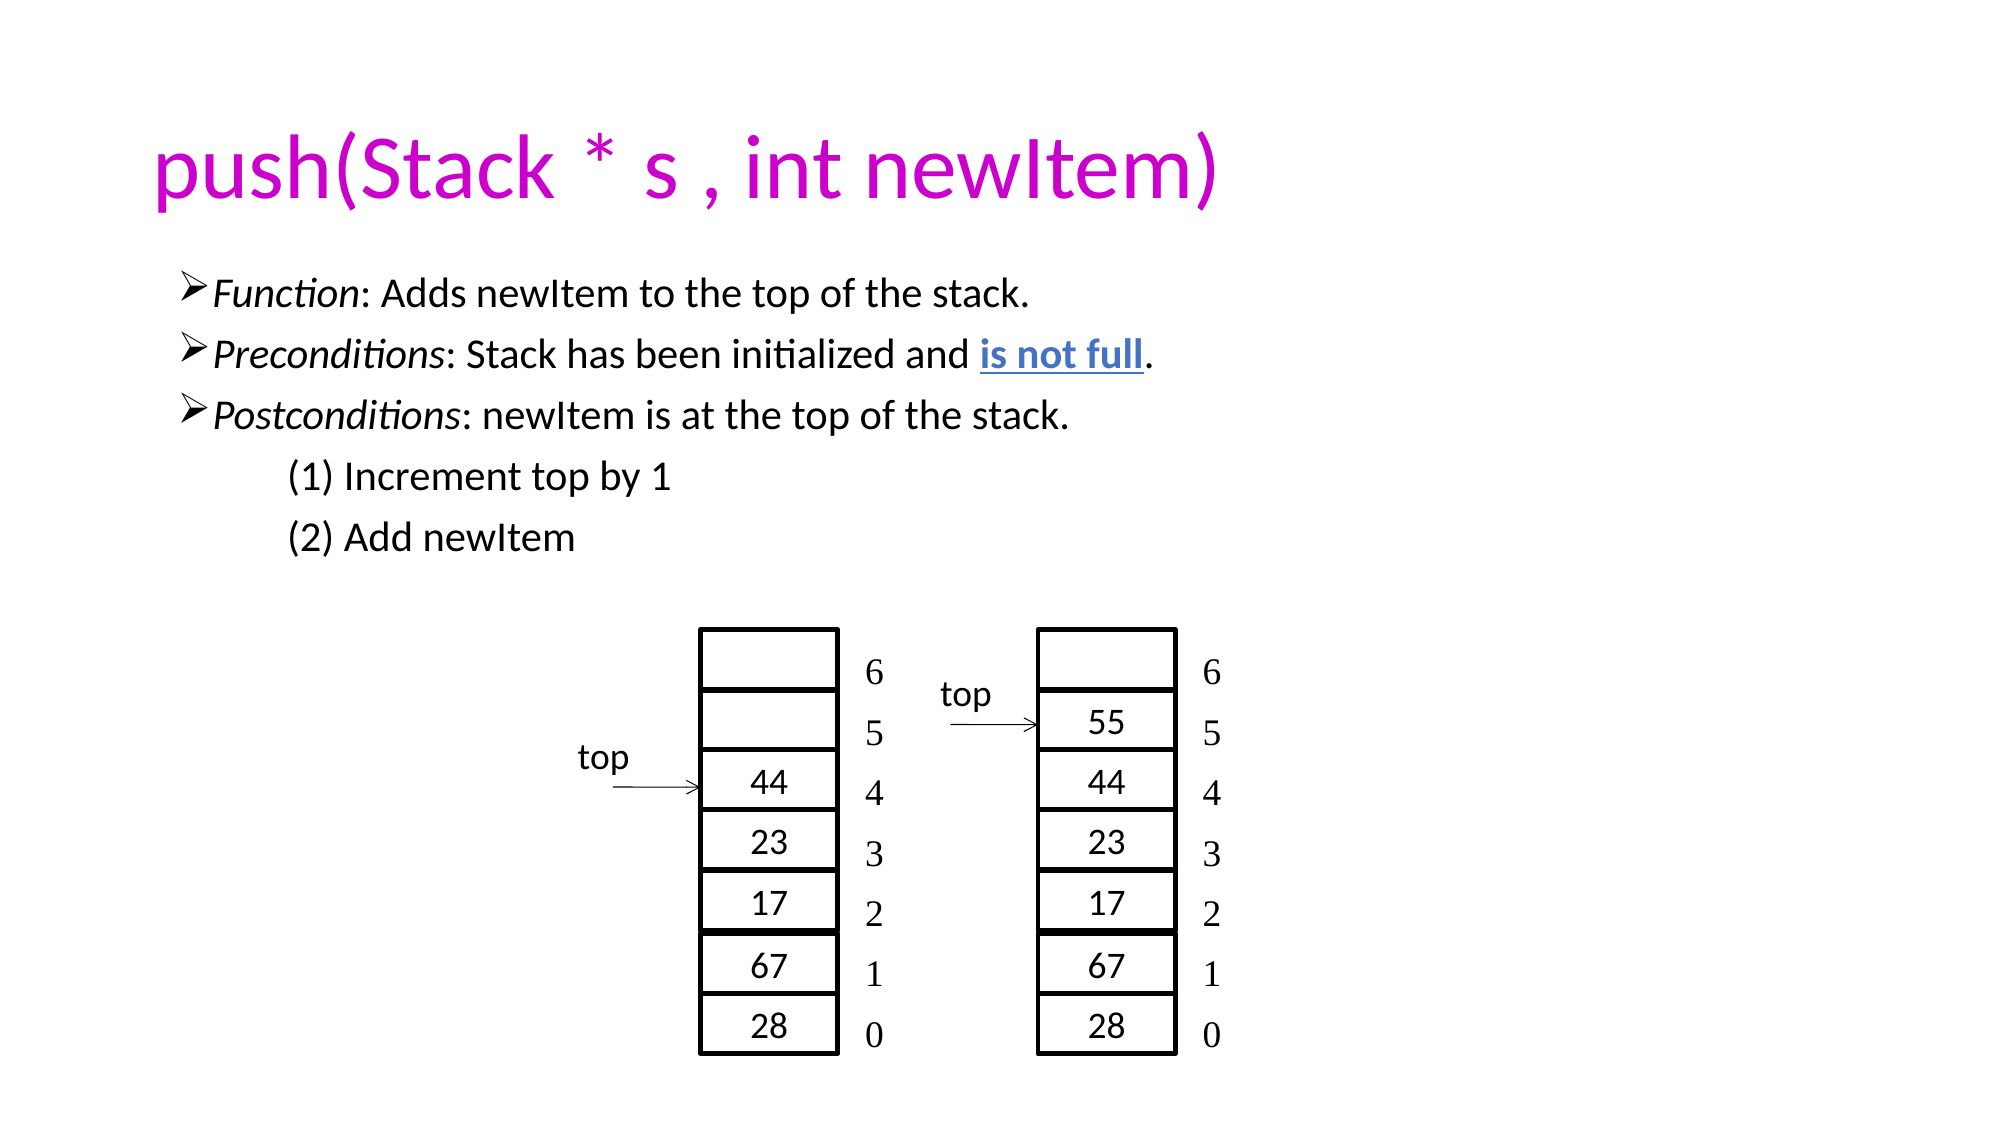

# push(Stack * s , int newItem)
Function: Adds newItem to the top of the stack.
Preconditions: Stack has been initialized and is not full.
Postconditions: newItem is at the top of the stack.
			(1) Increment top by 1
			(2) Add newItem
6
5
4
3
2
1
0

top
44
23
17
67
28
6
5
4
3
2
1
0

top
55
44
23
17
67
28